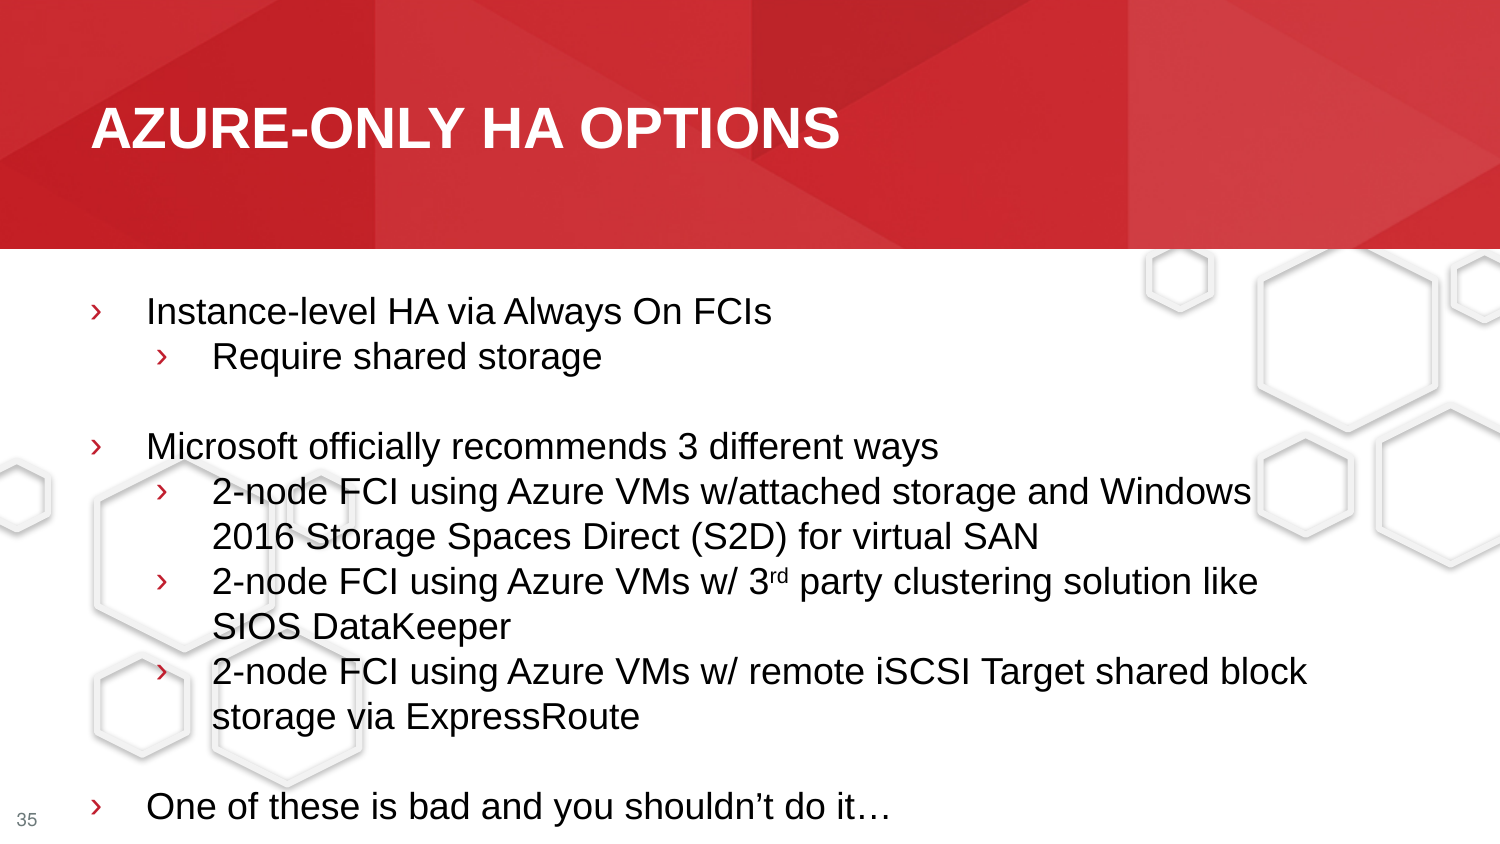

# Azure-only ha options
Instance-level HA via Always On FCIs
Require shared storage

Microsoft officially recommends 3 different ways
2-node FCI using Azure VMs w/attached storage and Windows 2016 Storage Spaces Direct (S2D) for virtual SAN
2-node FCI using Azure VMs w/ 3rd party clustering solution like SIOS DataKeeper
2-node FCI using Azure VMs w/ remote iSCSI Target shared block storage via ExpressRoute

One of these is bad and you shouldn’t do it…
35